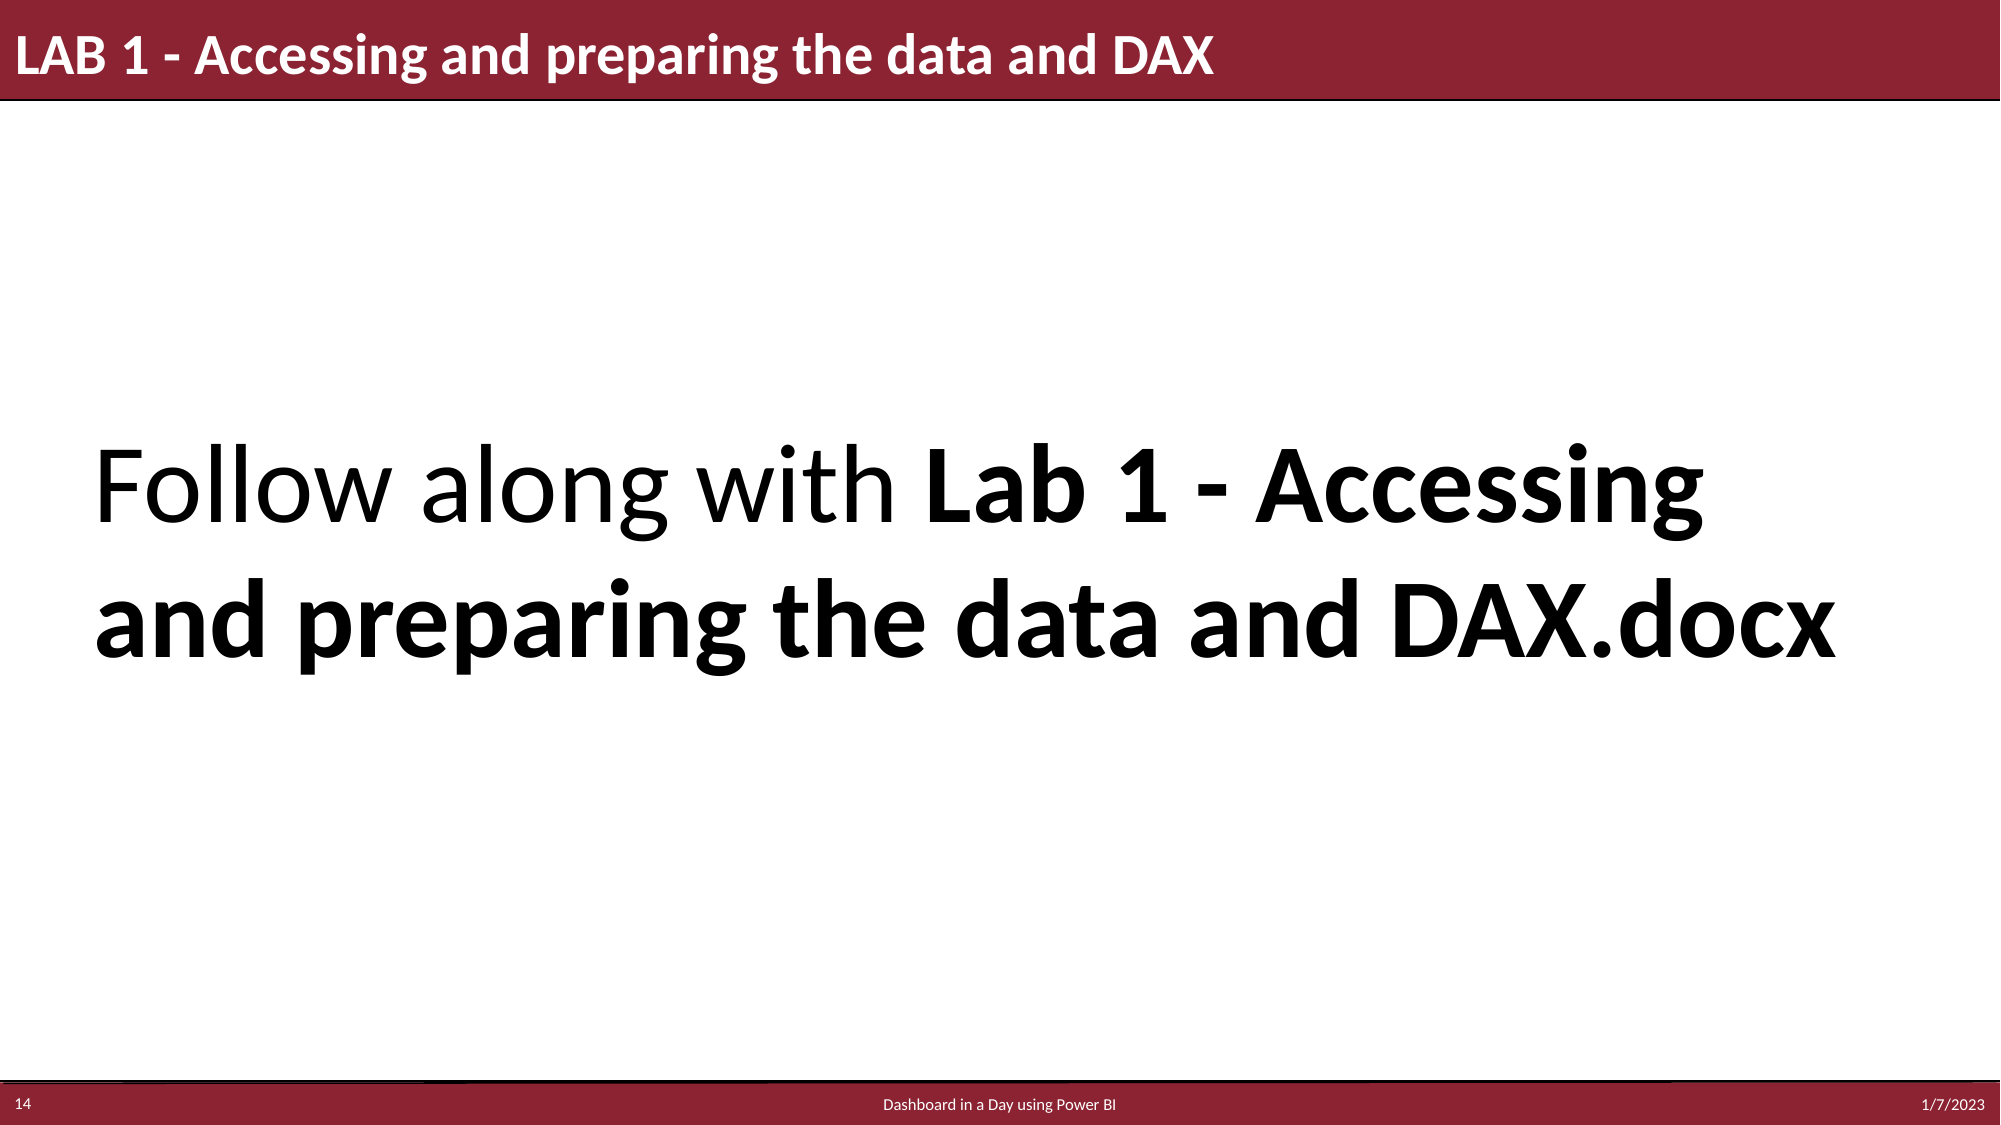

# LAB 1 - Accessing and preparing the data and DAX
Follow along with Lab 1 - Accessing and preparing the data and DAX.docx

1/7/2023
14